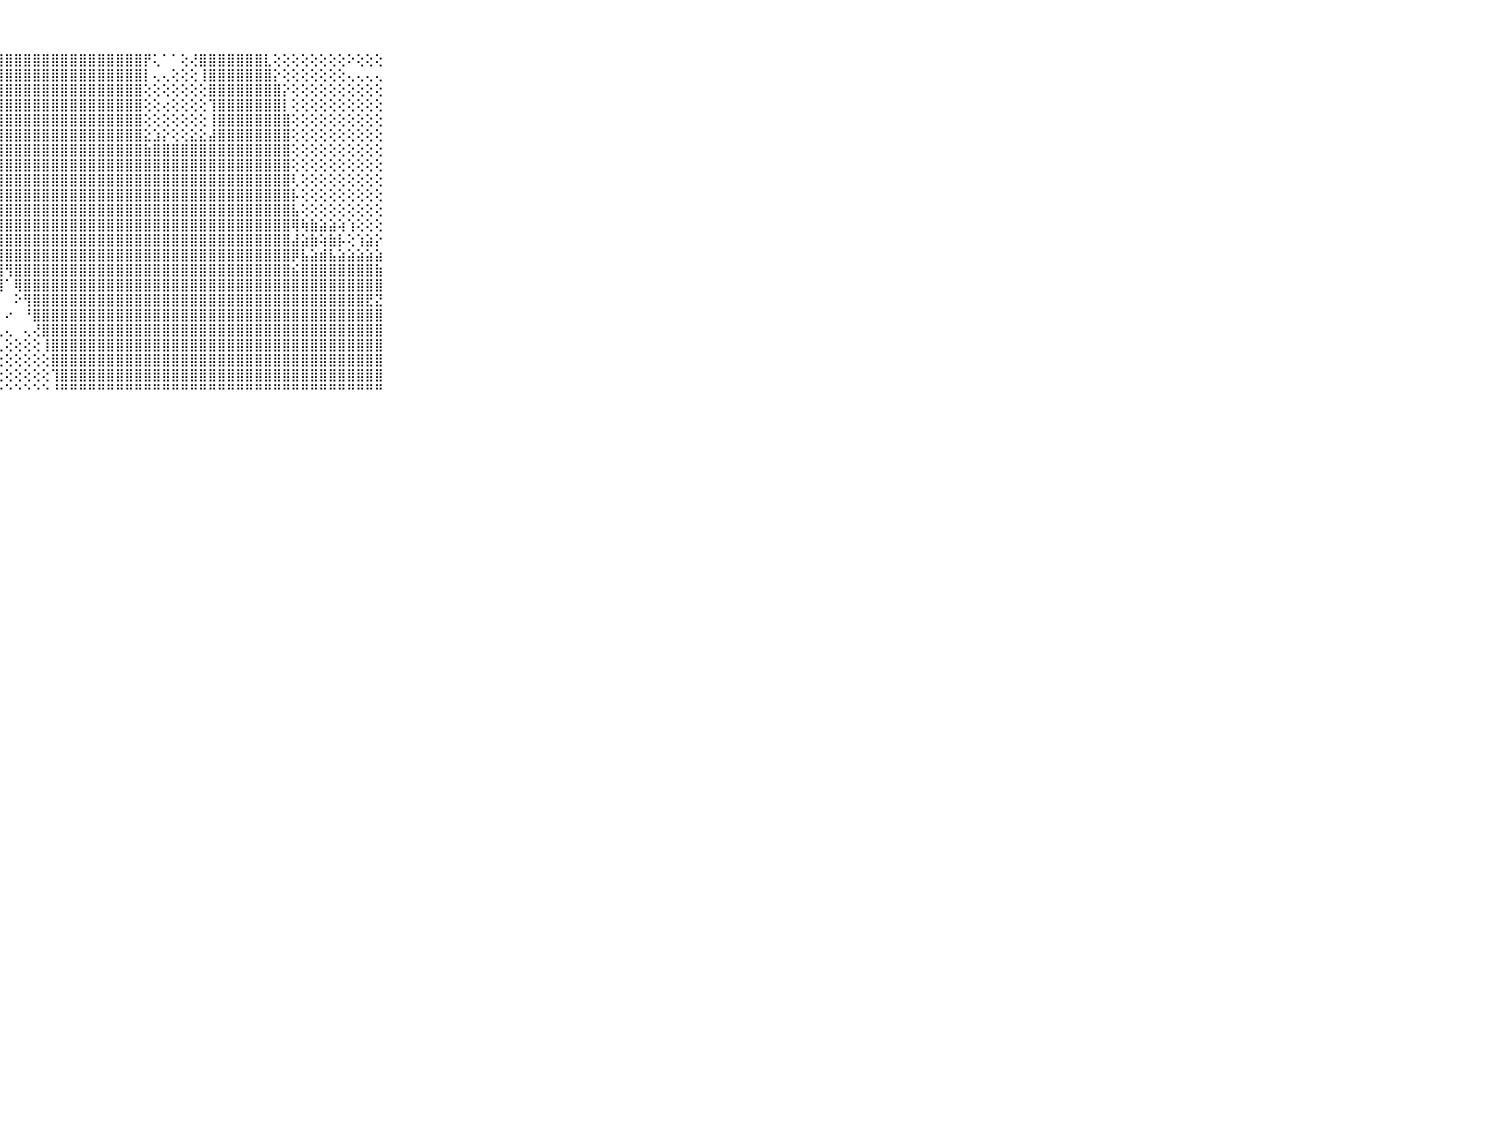

⠀⠀⠀⠀⠀⠀⠀⠀⠀⠀⠀⢙⠝⢁⣑⢸⣿⣿⣿⣿⣿⣿⣿⣿⣿⣿⣿⣿⣿⣿⣿⣿⣿⣿⣿⣿⣿⣿⣿⣿⣿⣿⣿⡟⢅⠁⠁⢕⢜⣿⣿⣿⣿⣿⣿⣿⣇⢕⢕⢕⢕⢕⢕⢕⢕⠕⢕⢕⢕⠀⠀⠀⠀⠀⠀⠀⠀⠀⠀⠀⠀
⠀⠀⠀⠀⠀⠀⠀⠀⠀⠀⠀⣵⢞⢏⠝⢝⢻⣿⣿⣿⣿⣿⣿⣿⣿⣿⣿⣿⣿⣿⣿⣿⣿⣿⣿⣿⣿⣿⣿⣿⣿⣿⣿⡇⢄⢄⢕⢕⢕⢸⣿⣿⣿⣿⣿⣿⣿⡕⢕⢕⢕⢕⢕⢕⢕⢄⢄⢄⢄⠀⠀⠀⠀⠀⠀⠀⠀⠀⠀⠀⠀
⠀⠀⠀⠀⠀⠀⠀⠀⠀⠀⠀⠁⢀⢄⢕⣵⣾⣿⣿⣿⣿⣿⣿⣿⣿⣿⣿⣿⣿⣿⣿⣿⣿⣿⣿⣿⣿⣿⣿⣿⣿⣿⣿⢕⢕⢕⢕⢕⢕⢕⣿⣿⣿⣿⣿⣿⣿⣿⡕⢕⢕⢕⢕⢕⢕⢕⢕⢕⢕⠀⠀⠀⠀⠀⠀⠀⠀⠀⠀⠀⠀
⠀⠀⠀⠀⠀⠀⠀⠀⠀⠀⠀⢄⢕⢱⢿⣿⣿⣿⣿⣿⣿⣿⣿⣿⣿⣿⣿⣿⣿⣿⣿⣿⣿⣿⣿⣿⣿⣿⣿⣿⣿⣿⣿⢕⢕⢔⢕⢕⢕⢕⢹⣿⣿⣿⣿⣿⣿⣿⡇⢕⢕⢕⢕⢕⢕⢕⢕⢕⢕⠀⠀⠀⠀⠀⠀⠀⠀⠀⠀⠀⠀
⠀⠀⠀⠀⠀⠀⠀⠀⠀⠀⠀⣔⣱⣵⣷⣿⣿⣿⣿⣿⣿⣿⣿⣿⣿⣿⣿⣿⣿⣿⣿⣿⣿⣿⣿⣿⣿⣿⣿⣿⣿⣿⣿⢕⢕⢕⢕⢕⢕⢕⢸⣿⣿⣿⣿⣿⣿⣿⣿⢕⢕⢕⢕⢕⢕⢕⢕⢕⢕⠀⠀⠀⠀⠀⠀⠀⠀⠀⠀⠀⠀
⠀⠀⠀⠀⠀⠀⠀⠀⠀⠀⠀⣿⣿⣿⣿⣿⣿⣿⣿⣿⣿⣿⣿⣿⣿⣿⣿⣿⣿⣿⣿⣿⣿⣿⣿⣿⣿⣿⣿⣿⣿⣿⣿⣕⣱⡕⢕⢕⣕⣕⣼⣿⣿⣿⣿⣿⣿⣿⣿⢕⢕⢕⢕⢕⢕⢕⢕⢕⢕⠀⠀⠀⠀⠀⠀⠀⠀⠀⠀⠀⠀
⠀⠀⠀⠀⠀⠀⠀⠀⠀⠀⠀⣿⣿⣿⣿⣿⣿⣿⣿⣿⣿⣿⣿⣿⣿⣿⣿⣿⣿⣿⣿⣿⣿⣿⣿⣿⣿⣿⣿⣿⣿⣿⣿⣷⣿⣿⣿⣿⣿⣿⣿⣿⣿⣿⣿⣿⣿⣿⣿⢕⢕⢕⢕⢕⢕⢕⢕⢕⢕⠀⠀⠀⠀⠀⠀⠀⠀⠀⠀⠀⠀
⠀⠀⠀⠀⠀⠀⠀⠀⠀⠀⠀⣿⣿⣿⣿⣿⣿⣿⣿⣿⣿⢿⣿⣿⣿⣿⣿⣿⣿⣿⣿⣿⣿⣿⣿⣿⣿⣿⣿⣿⣿⣿⣿⣿⣿⣿⣿⣿⣿⣿⣿⣿⣿⣿⣿⣿⣿⣿⣿⢕⢕⢕⢕⢕⢕⢕⢕⢕⢕⠀⠀⠀⠀⠀⠀⠀⠀⠀⠀⠀⠀
⠀⠀⠀⠀⠀⠀⠀⠀⠀⠀⠀⣿⣿⣿⣿⣿⣿⣿⣿⣿⣿⣿⣿⣿⣿⣿⣿⣿⣿⣿⣿⣿⣿⣿⣿⣿⣿⣿⣿⣿⣿⣿⣿⣿⣿⣿⣿⣿⣿⣿⣿⣿⣿⣿⣿⣿⣿⣿⣿⢇⢕⢕⢕⢕⢕⢕⢕⢕⢕⠀⠀⠀⠀⠀⠀⠀⠀⠀⠀⠀⠀
⠀⠀⠀⠀⠀⠀⠀⠀⠀⠀⠀⣿⣿⣟⣹⣿⣿⣿⣿⣿⣿⣿⣿⣿⣿⣿⣿⣿⣿⣿⣿⣿⣿⣿⣿⣿⣿⣿⣿⣿⣿⣿⣿⣿⣿⣿⣿⣿⣿⣿⣿⣿⣿⣿⣿⣿⣿⣿⣿⡧⢕⢕⢕⢕⢕⢕⢕⢕⢕⠀⠀⠀⠀⠀⠀⠀⠀⠀⠀⠀⠀
⠀⠀⠀⠀⠀⠀⠀⠀⠀⠀⠀⣿⣿⣿⣿⣿⣿⣿⣿⣿⣿⣿⣿⣿⣿⣿⣿⣿⣿⣿⣿⣿⣿⣿⣿⣿⣿⣿⣿⣿⣿⣿⣿⣿⣿⣿⣿⣿⣿⣿⣿⣿⣿⣿⣿⣿⣿⣿⣿⣧⢕⢕⢕⢕⢕⢕⢕⢕⢕⠀⠀⠀⠀⠀⠀⠀⠀⠀⠀⠀⠀
⠀⠀⠀⠀⠀⠀⠀⠀⠀⠀⠀⣿⣿⣿⣿⣿⣿⣿⣿⣽⣿⣿⣿⣿⣿⣿⣿⣿⣿⣿⣿⣿⣿⣿⣿⣿⣿⣿⣿⣿⣿⣿⣿⣿⣿⣿⣿⣿⣿⣿⣿⣿⣿⣿⣿⣿⣿⣿⣿⢿⢷⣷⣵⣵⢵⢱⢕⢕⢕⠀⠀⠀⠀⠀⠀⠀⠀⠀⠀⠀⠀
⠀⠀⠀⠀⠀⠀⠀⠀⠀⠀⠀⣿⣿⣿⣿⣿⣿⣿⣿⣿⣿⣿⣟⣱⣿⣿⣿⣿⣿⣿⣿⣿⣿⣿⣿⣿⣿⣿⣿⣿⣿⣿⣿⣿⣿⣿⣿⣿⣿⣿⣿⣿⣿⣿⣿⣿⣿⣿⣿⣼⣵⣷⢵⣷⡧⢕⢱⣵⡕⠀⠀⠀⠀⠀⠀⠀⠀⠀⠀⠀⠀
⠀⠀⠀⠀⠀⠀⠀⠀⠀⠀⠀⣿⣿⣿⣿⣿⣿⣿⣿⣿⣷⣿⣿⣿⣿⣿⣿⣿⣿⣿⣿⣿⣿⣿⣿⣿⣿⣿⣿⣿⣿⣿⣿⣿⣿⣿⣿⣿⣿⣿⣿⣿⣿⣿⣿⣿⣿⣿⣿⡿⣧⣵⣾⣧⣵⣵⣵⣵⣵⠀⠀⠀⠀⠀⠀⠀⠀⠀⠀⠀⠀
⠀⠀⠀⠀⠀⠀⠀⠀⠀⠀⠀⣿⣿⣿⣿⣿⣿⣿⣿⣿⣿⣿⣿⣿⣿⣿⣿⣿⢻⣿⣿⣿⣿⣿⣿⣿⣿⣿⣿⣿⣿⣿⣿⣿⣿⣿⣿⣿⣿⣿⣿⣿⣿⣿⣿⣿⣿⣿⣿⣮⣿⣿⣿⣿⣿⣿⣿⣿⣷⠀⠀⠀⠀⠀⠀⠀⠀⠀⠀⠀⠀
⠀⠀⠀⠀⠀⠀⠀⠀⠀⠀⠀⣿⣿⣿⣿⣿⣿⣿⣿⣿⣿⣿⣿⣿⣿⣿⣿⣿⠁⢿⣿⣿⣿⣿⣿⣿⣿⣿⣿⣿⣿⣿⣿⣿⣿⣿⣿⣿⣿⣿⣿⣿⣿⣿⣿⣿⣿⣿⣿⣿⣿⣿⣿⣿⣿⣿⣿⣿⣿⠀⠀⠀⠀⠀⠀⠀⠀⠀⠀⠀⠀
⠀⠀⠀⠀⠀⠀⠀⠀⠀⠀⠀⣿⣿⣿⣝⢟⢿⣿⣿⣿⣿⣿⣿⡯⢵⣷⡿⠇⠀⠕⢻⣿⣿⣿⣿⣿⣿⣿⣿⣿⣿⣿⣿⣿⣿⣿⣿⣿⣿⣿⣿⣿⣿⣿⣿⣿⣿⣿⣿⣿⣿⣿⣿⣿⣿⣿⣿⣟⣝⠀⠀⠀⠀⠀⠀⠀⠀⠀⠀⠀⠀
⠀⠀⠀⠀⠀⠀⠀⠀⠀⠀⠀⣿⣿⣿⣿⣷⣕⢕⢝⠝⢝⢗⢕⢑⢑⢁⢁⠀⠔⠀⠘⣿⣿⣿⣿⣿⣿⣿⣿⣿⣿⣿⣿⣿⣿⣿⣿⣿⣿⣿⣿⣿⣿⣿⣿⣿⣿⣿⣿⣿⣿⣿⣿⣿⣿⣿⣿⣿⣿⠀⠀⠀⠀⠀⠀⠀⠀⠀⠀⠀⠀
⠀⠀⠀⠀⠀⠀⠀⠀⠀⠀⠀⣿⣿⣿⣿⣿⣿⣷⡕⢕⢔⢅⠀⠀⠀⠀⠀⢀⢄⠀⢄⢜⣿⣿⣿⣿⣿⣿⣿⣿⣿⣿⣿⣿⣿⣿⣿⣿⣿⣿⣿⣿⣿⣿⣿⣿⣿⣿⣿⣿⣿⣿⣿⣿⣿⣿⣿⣿⣿⠀⠀⠀⠀⠀⠀⠀⠀⠀⠀⠀⠀
⠀⠀⠀⠀⠀⠀⠀⠀⠀⠀⠀⣿⣿⣿⣿⣿⣿⣿⣿⣇⢕⢕⢕⢕⢕⠕⠑⢅⢕⢕⢕⢕⢸⣿⣿⣿⣿⣿⣿⣿⣿⣿⣿⣿⣿⣿⣿⣿⣿⣿⣿⣿⣿⣿⣿⣿⣿⣿⣿⣿⣿⣿⣿⣿⣿⣿⣿⣿⣿⠀⠀⠀⠀⠀⠀⠀⠀⠀⠀⠀⠀
⠀⠀⠀⠀⠀⠀⠀⠀⠀⠀⠀⣿⣿⣿⣿⣿⣿⣿⣿⣿⣷⡕⢕⢕⢕⢕⢕⢕⢕⢕⢕⢕⢕⣿⣿⣿⣿⣿⣿⣿⣿⣿⣿⣿⣿⣿⣿⣿⣿⣿⣿⣿⣿⣿⣿⣿⣿⣿⣿⣿⣿⣿⣿⣿⣿⣿⣿⣿⣿⠀⠀⠀⠀⠀⠀⠀⠀⠀⠀⠀⠀
⠀⠀⠀⠀⠀⠀⠀⠀⠀⠀⠀⣿⣿⣿⣿⣿⣿⣿⣿⣿⣿⣷⡕⢕⢕⢕⢕⢕⢕⢕⢕⢕⢕⢹⣿⣿⣿⣿⣿⣿⣿⣿⣿⣿⣿⣿⣿⣿⣿⣿⣿⣿⣿⣿⣿⣿⣿⣿⣿⣿⣿⣿⣿⣿⣿⣿⣿⣿⣿⠀⠀⠀⠀⠀⠀⠀⠀⠀⠀⠀⠀
⠀⠀⠀⠀⠀⠀⠀⠀⠀⠀⠀⠛⠛⠛⠛⠛⠛⠛⠛⠛⠛⠛⠛⠃⠑⠑⠑⠑⠑⠑⠑⠑⠑⠘⠛⠛⠛⠛⠛⠛⠛⠛⠛⠛⠛⠛⠛⠛⠛⠛⠛⠛⠛⠛⠛⠛⠛⠛⠛⠛⠛⠛⠛⠛⠛⠛⠛⠛⠛⠀⠀⠀⠀⠀⠀⠀⠀⠀⠀⠀⠀